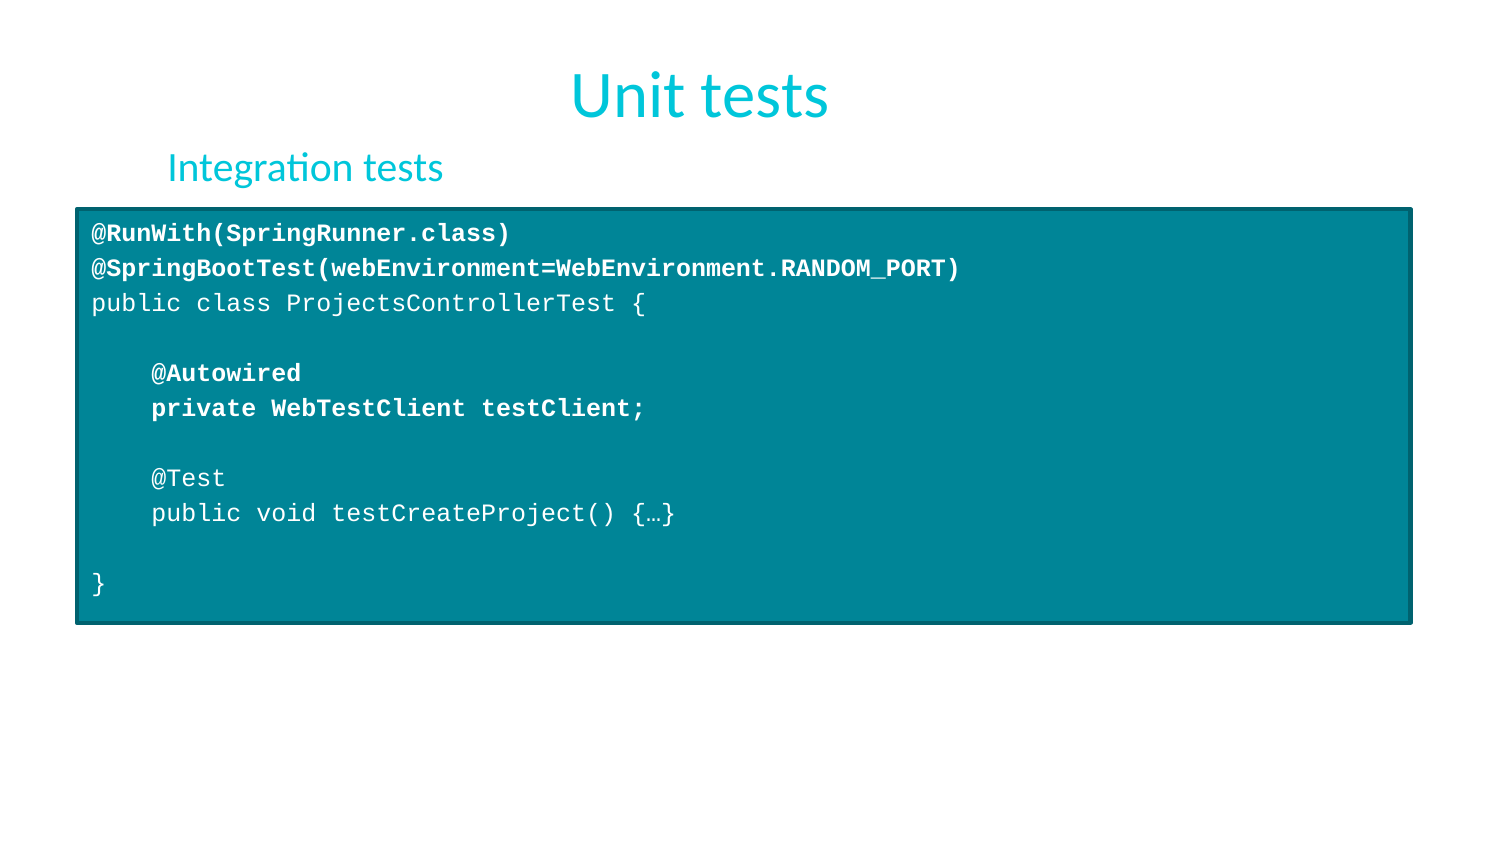

# Unit tests
Integration tests
@RunWith(SpringRunner.class)
@SpringBootTest(webEnvironment=WebEnvironment.RANDOM_PORT)
public class ProjectsControllerTest {

    @Autowired
    private WebTestClient testClient;

    @Test
    public void testCreateProject() {…}

}